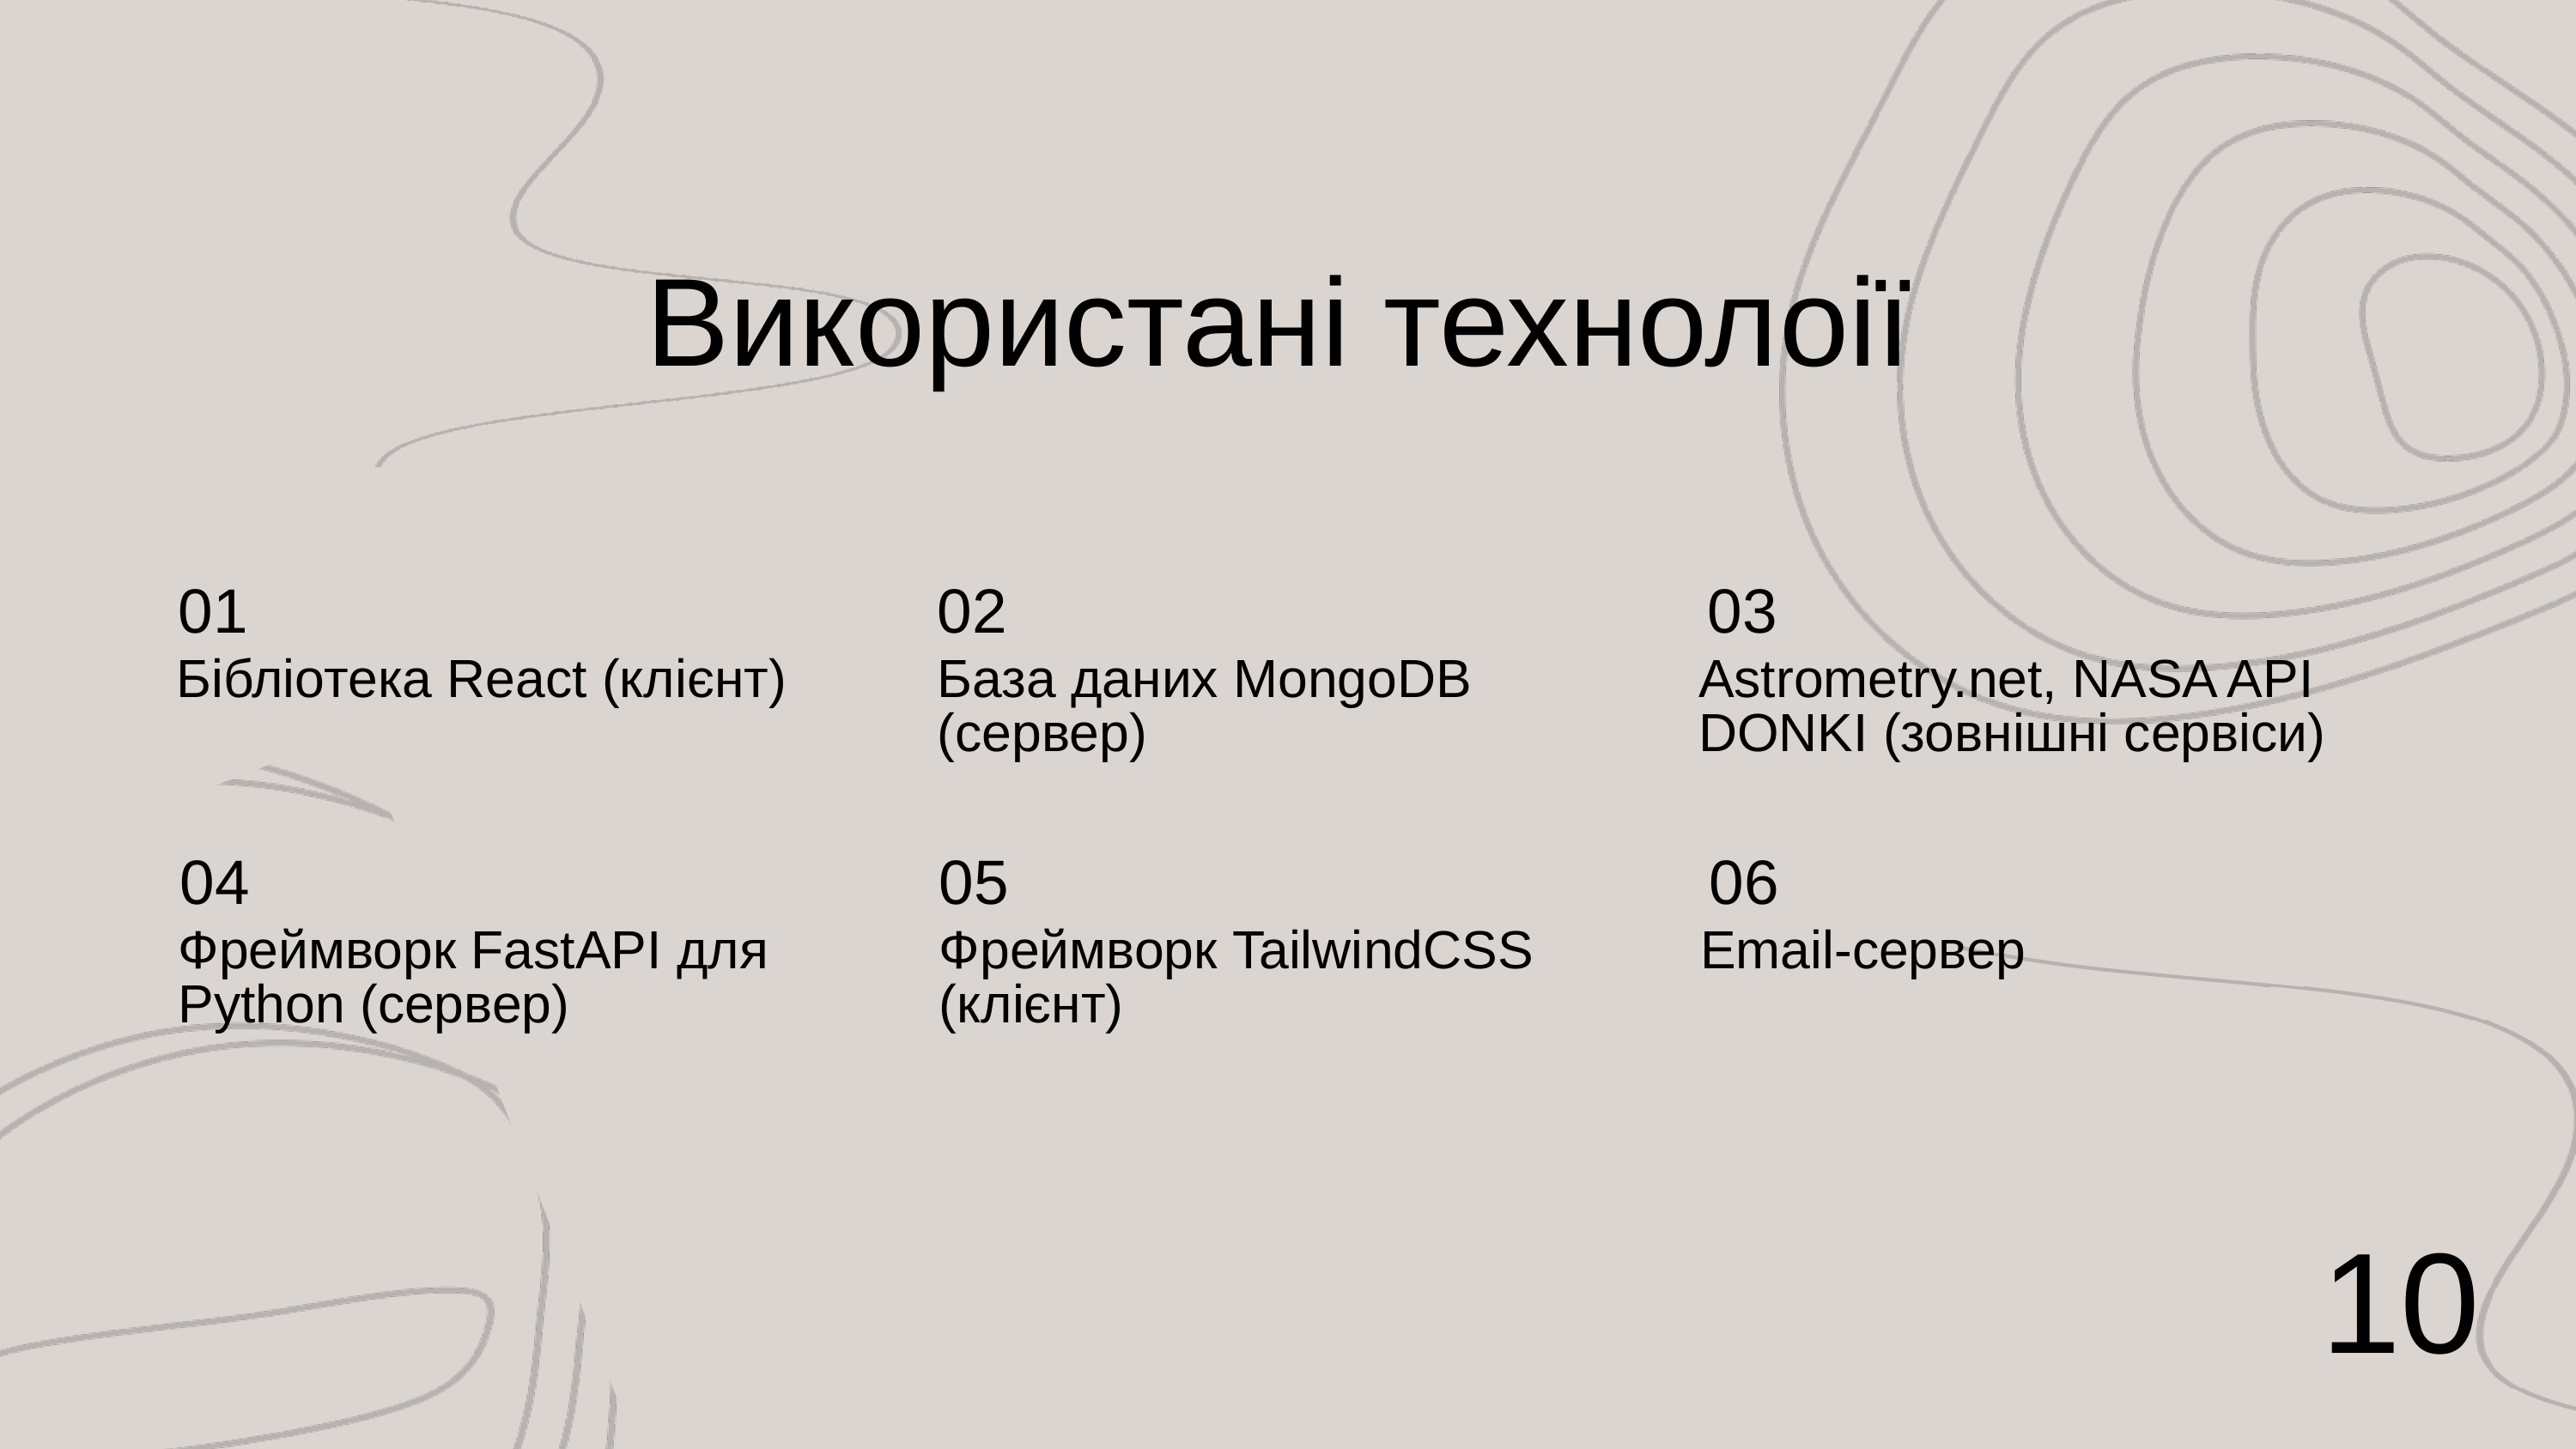

Використані технолоії
01
02
03
Бібліотека React (клієнт)
База даних MongoDB (сервер)
Astrometry.net, NASA API DONKI (зовнішні сервіси)

04
05
06
Фреймворк FastAPI для Python (сервер)
Фреймворк TailwindCSS (клієнт)
Email-сервер
10